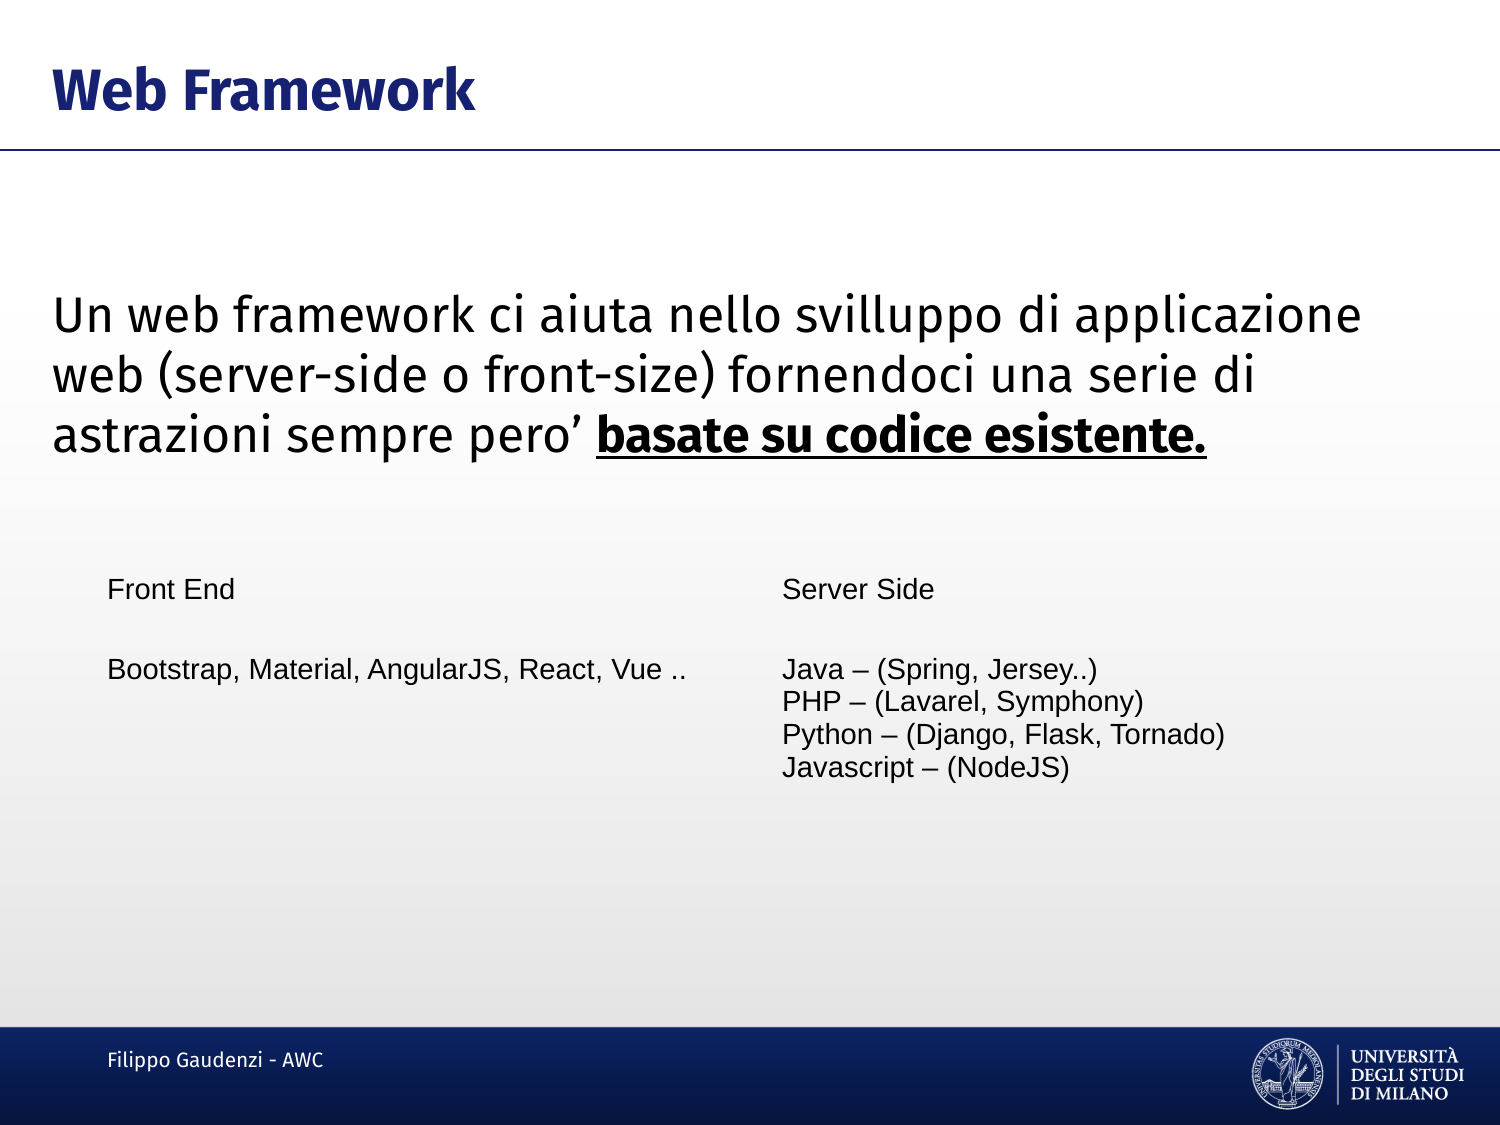

Web Framework
Un web framework ci aiuta nello svilluppo di applicazione web (server-side o front-size) fornendoci una serie di astrazioni sempre pero’ basate su codice esistente.
| Front End | Server Side |
| --- | --- |
| Bootstrap, Material, AngularJS, React, Vue .. | Java – (Spring, Jersey..) PHP – (Lavarel, Symphony) Python – (Django, Flask, Tornado) Javascript – (NodeJS) |
Filippo Gaudenzi - AWC